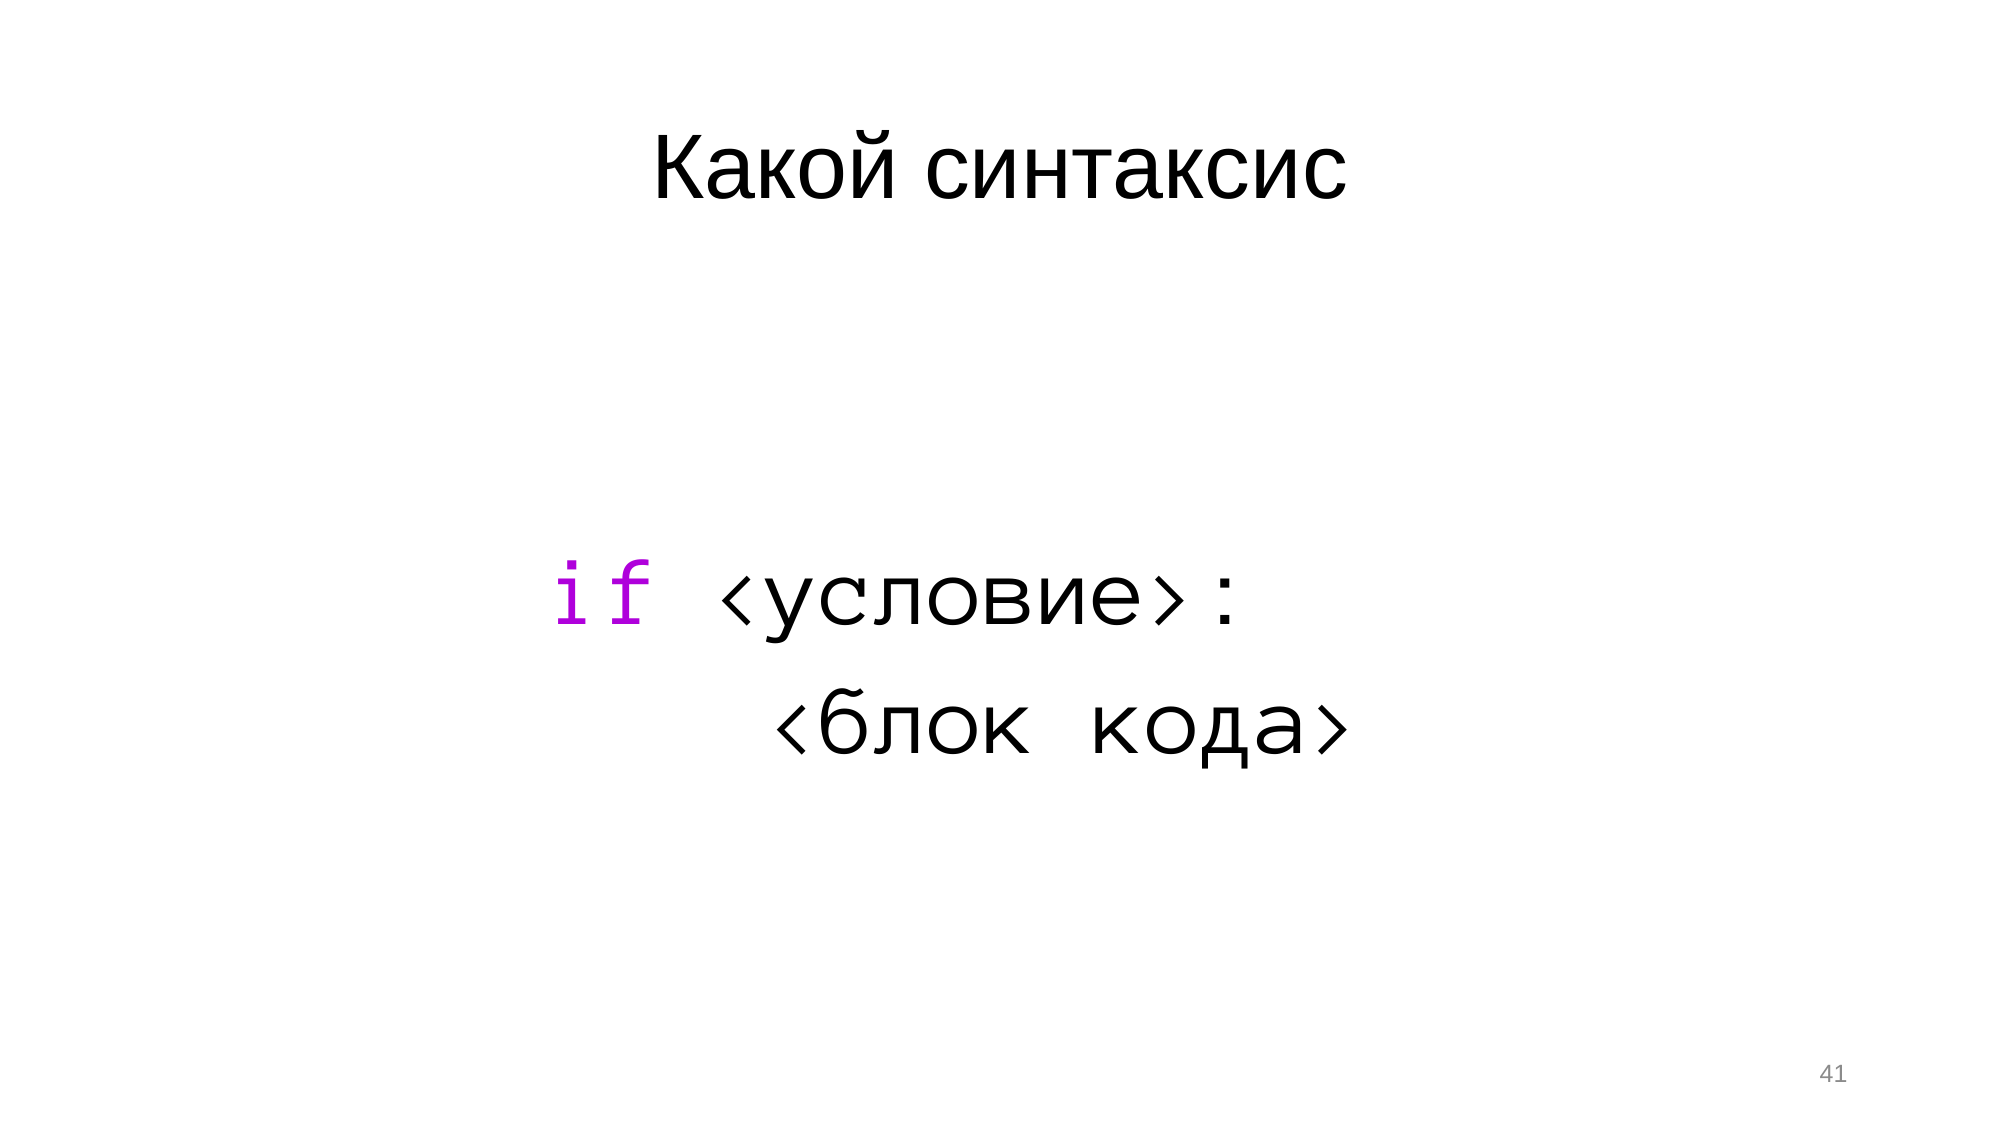

# Какой синтаксис
if <условие>:
    <блок кода>
41